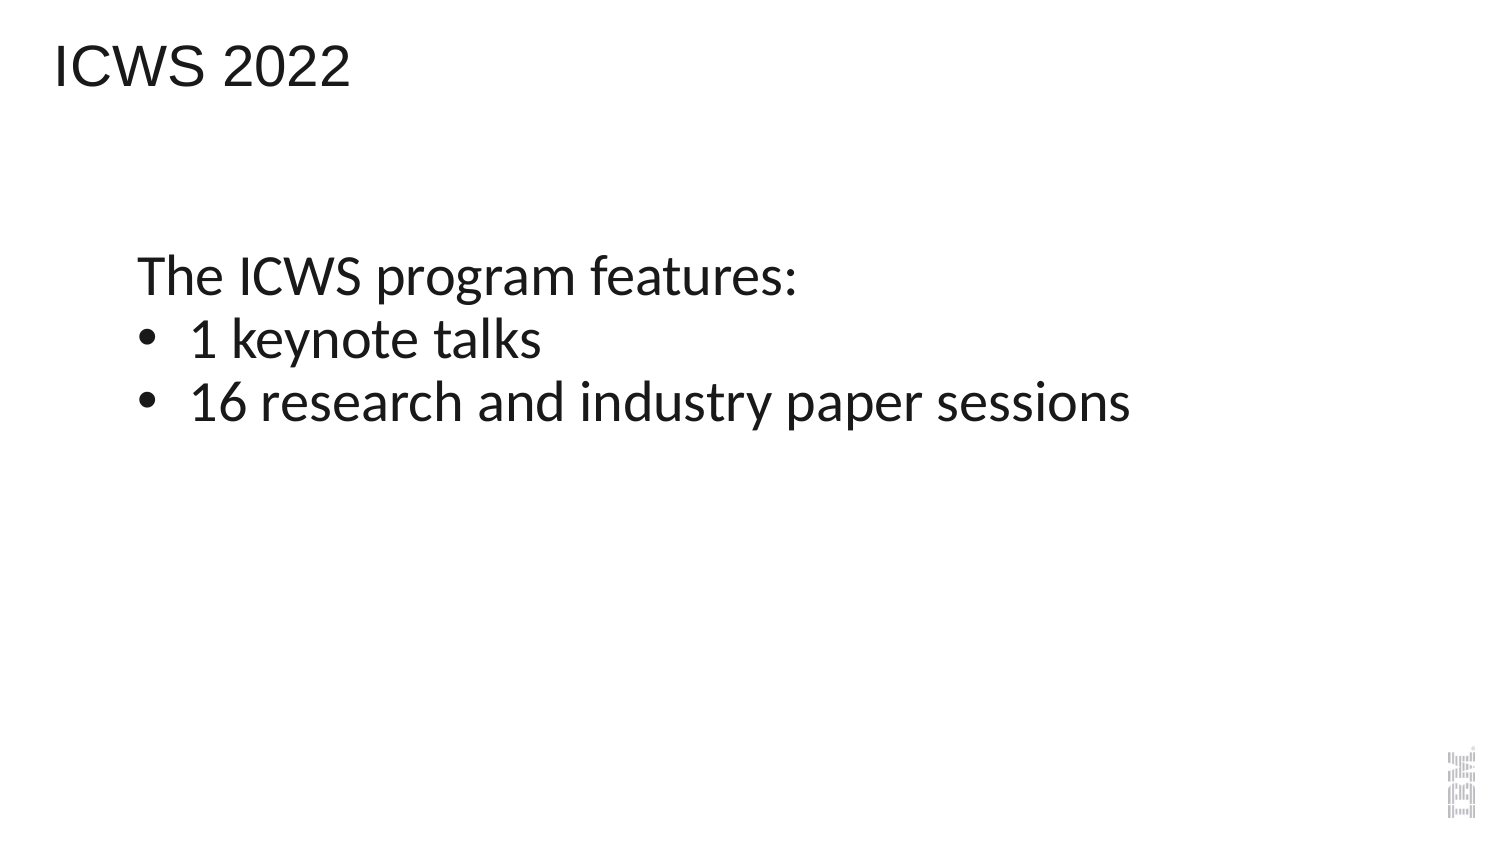

# ICWS 2022
The ICWS program features:
 1 keynote talks
 16 research and industry paper sessions